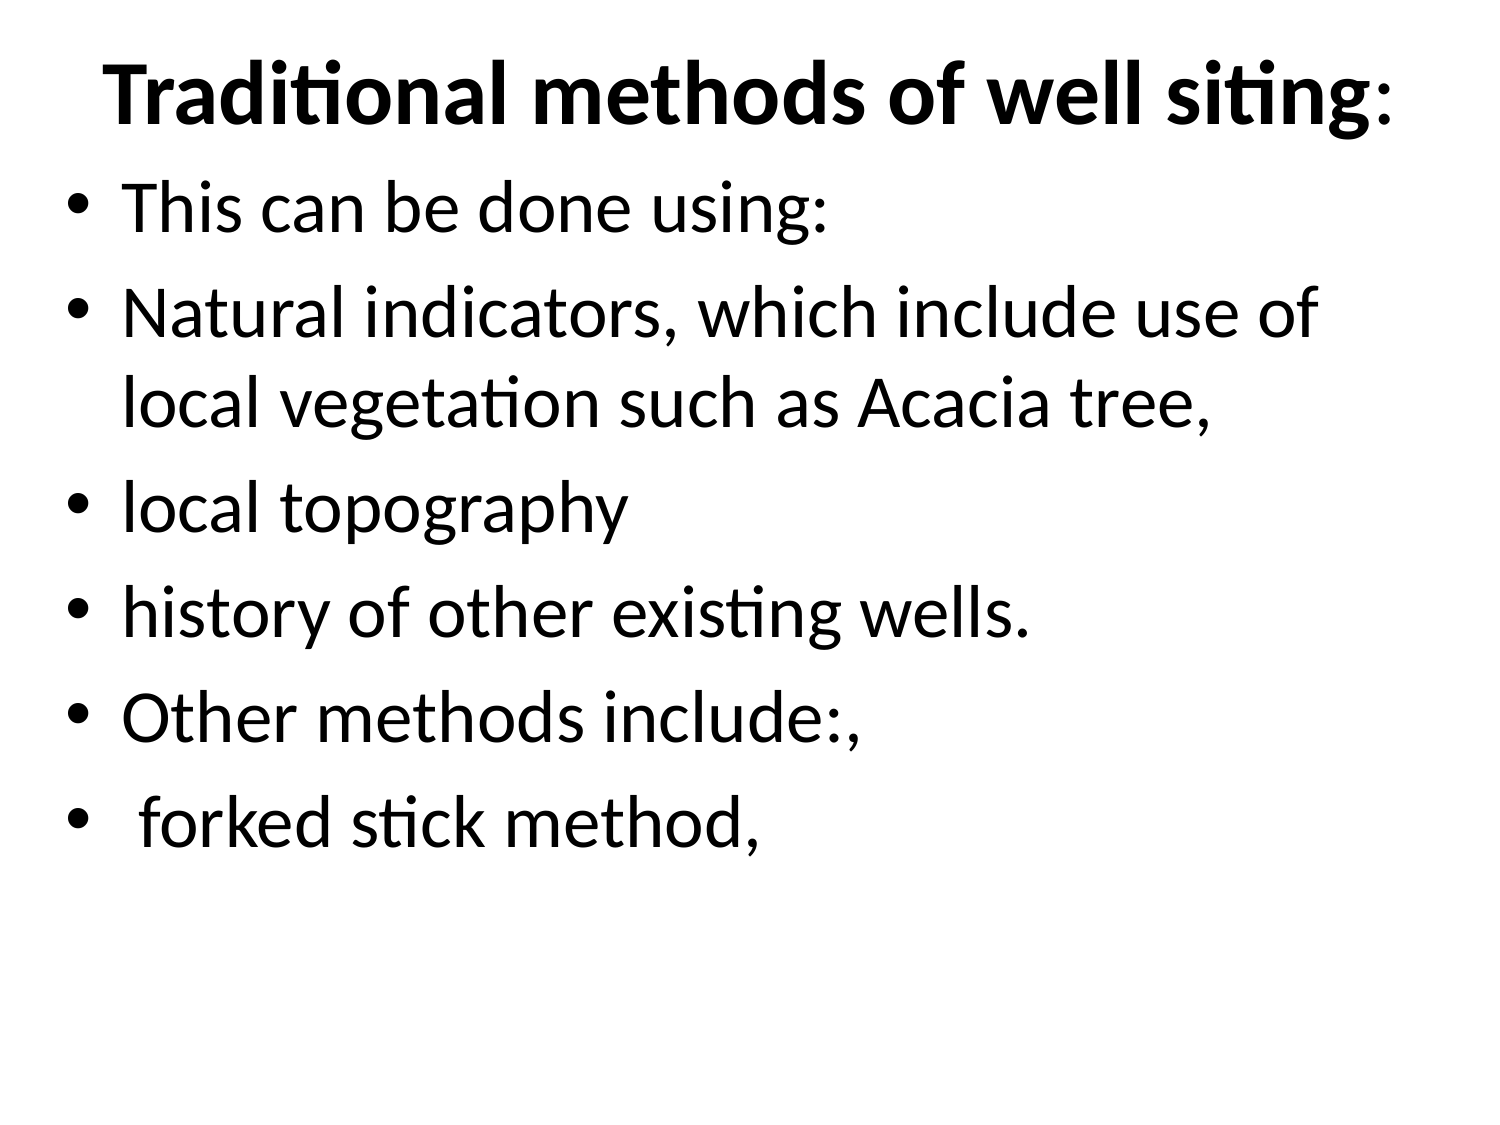

# Traditional methods of well siting:
This can be done using:
Natural indicators, which include use of local vegetation such as Acacia tree,
local topography
history of other existing wells.
Other methods include:,
 forked stick method,